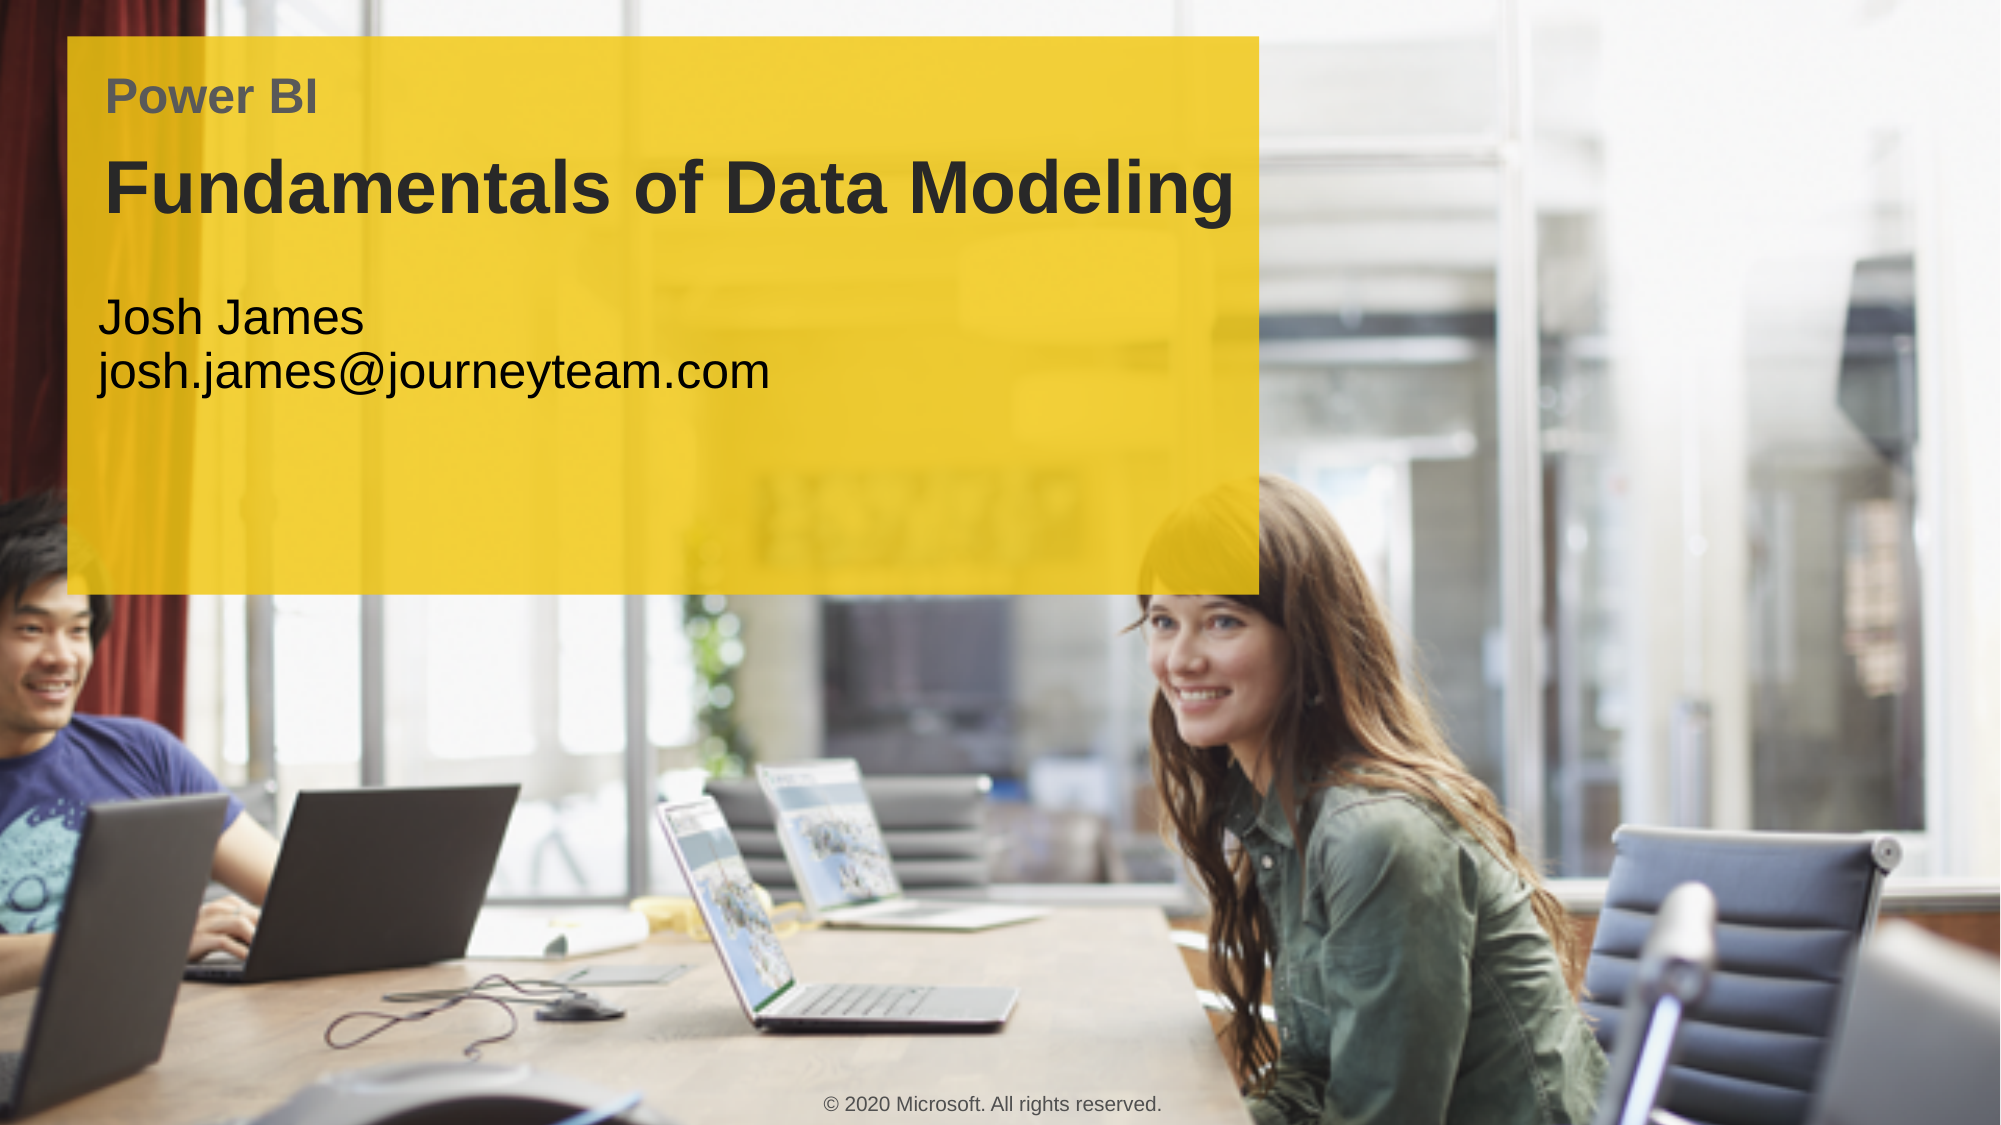

Josh James
josh.james@journeyteam.com
© 2020 Microsoft. All rights reserved.